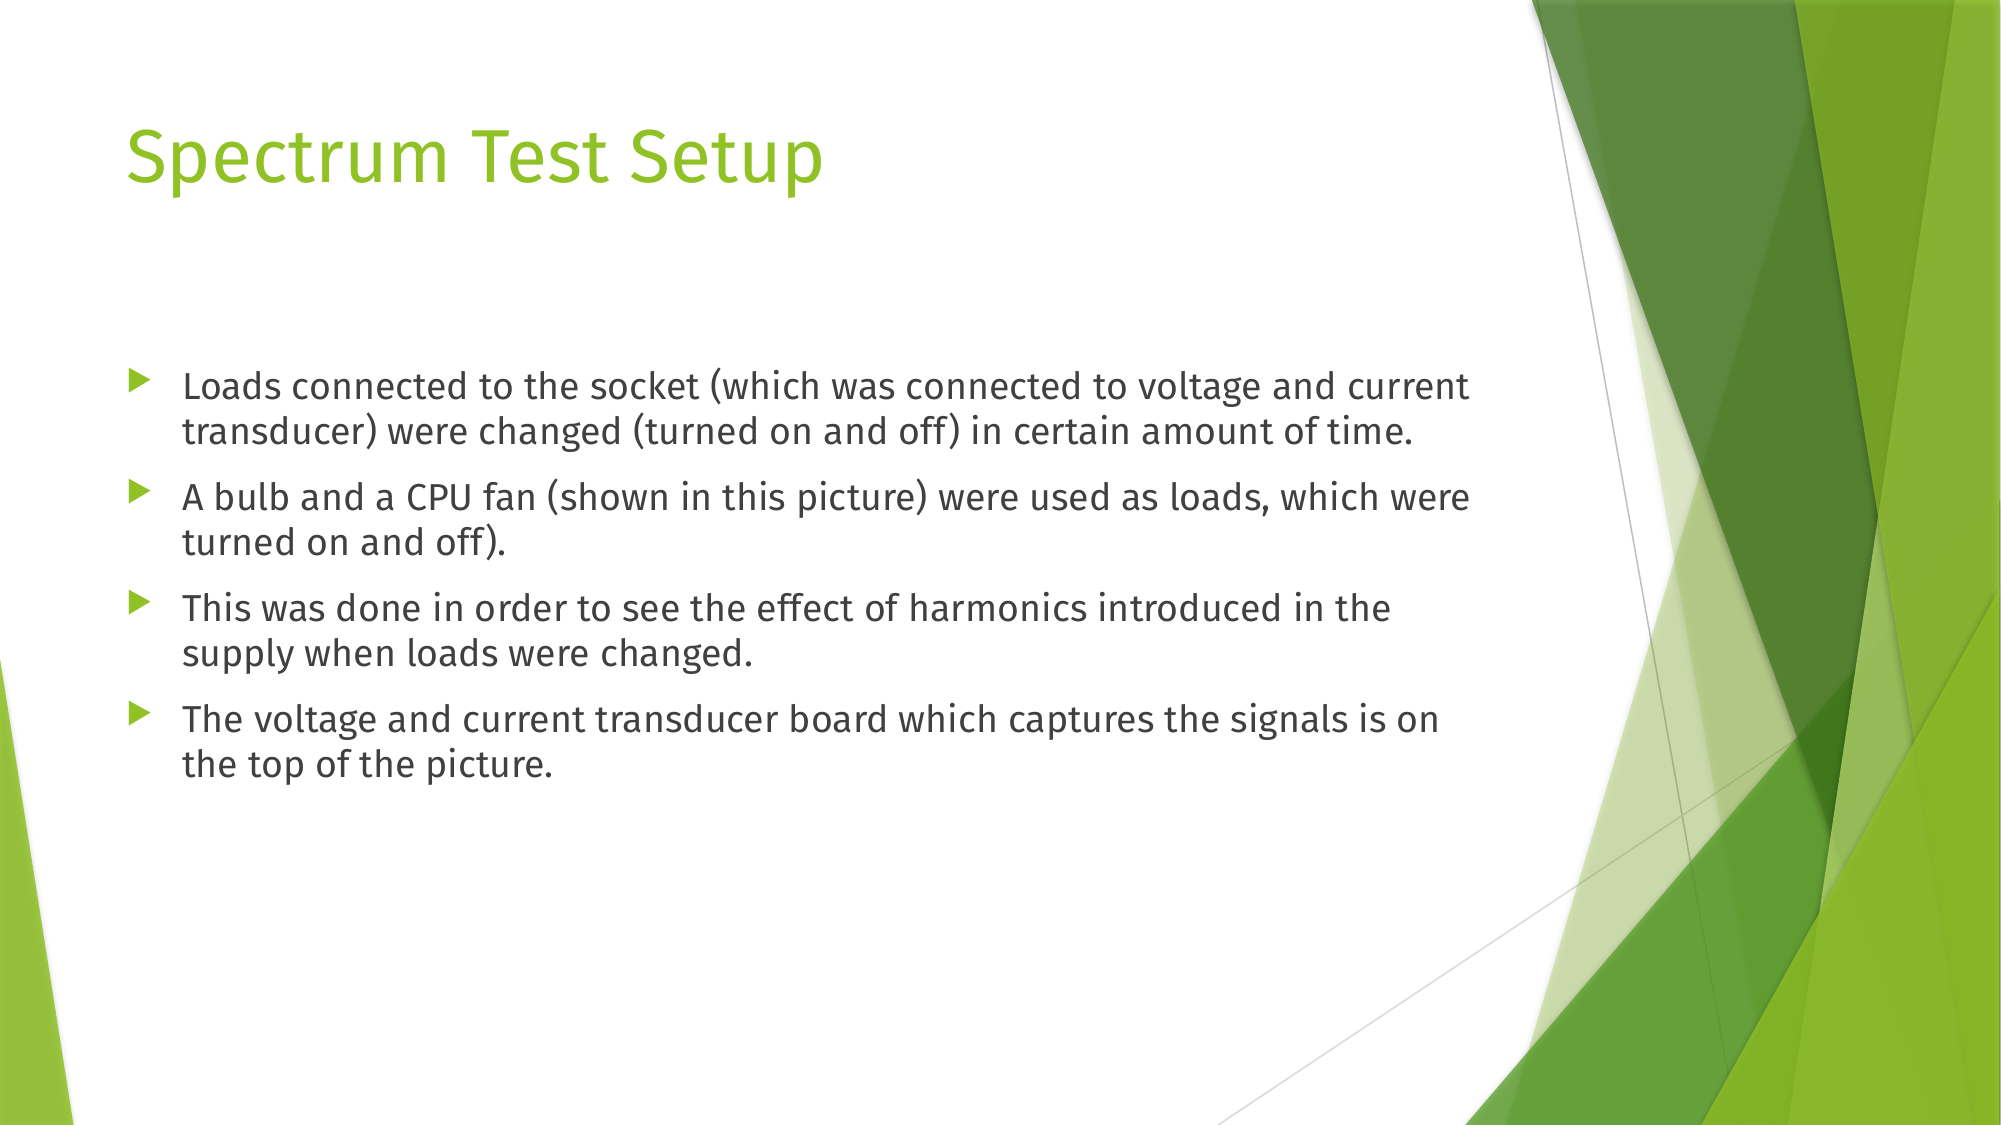

# Spectrum Test Setup
Loads connected to the socket (which was connected to voltage and current transducer) were changed (turned on and off) in certain amount of time.
A bulb and a CPU fan (shown in this picture) were used as loads, which were turned on and off).
This was done in order to see the effect of harmonics introduced in the supply when loads were changed.
The voltage and current transducer board which captures the signals is on the top of the picture.